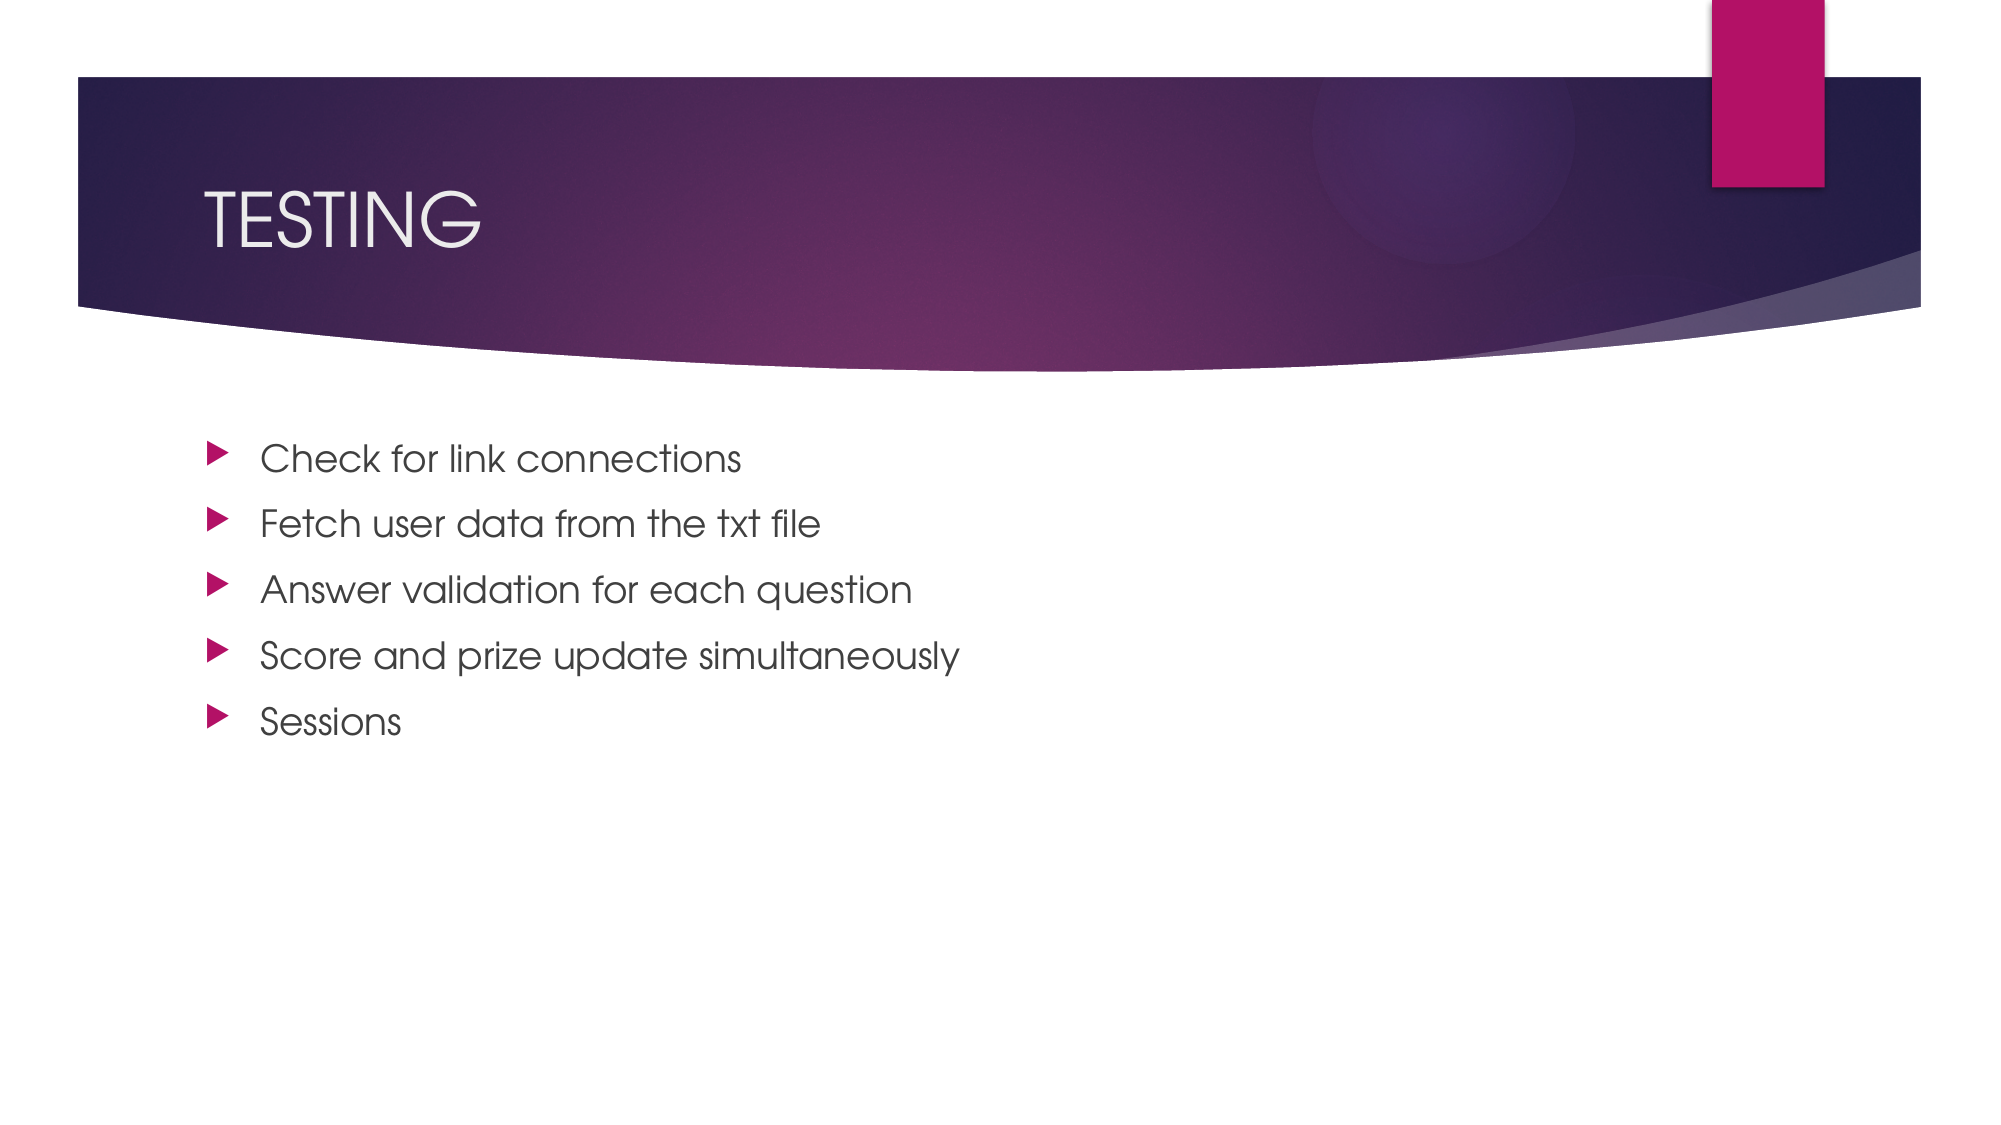

# TESTING
Check for link connections
Fetch user data from the txt file
Answer validation for each question
Score and prize update simultaneously
Sessions